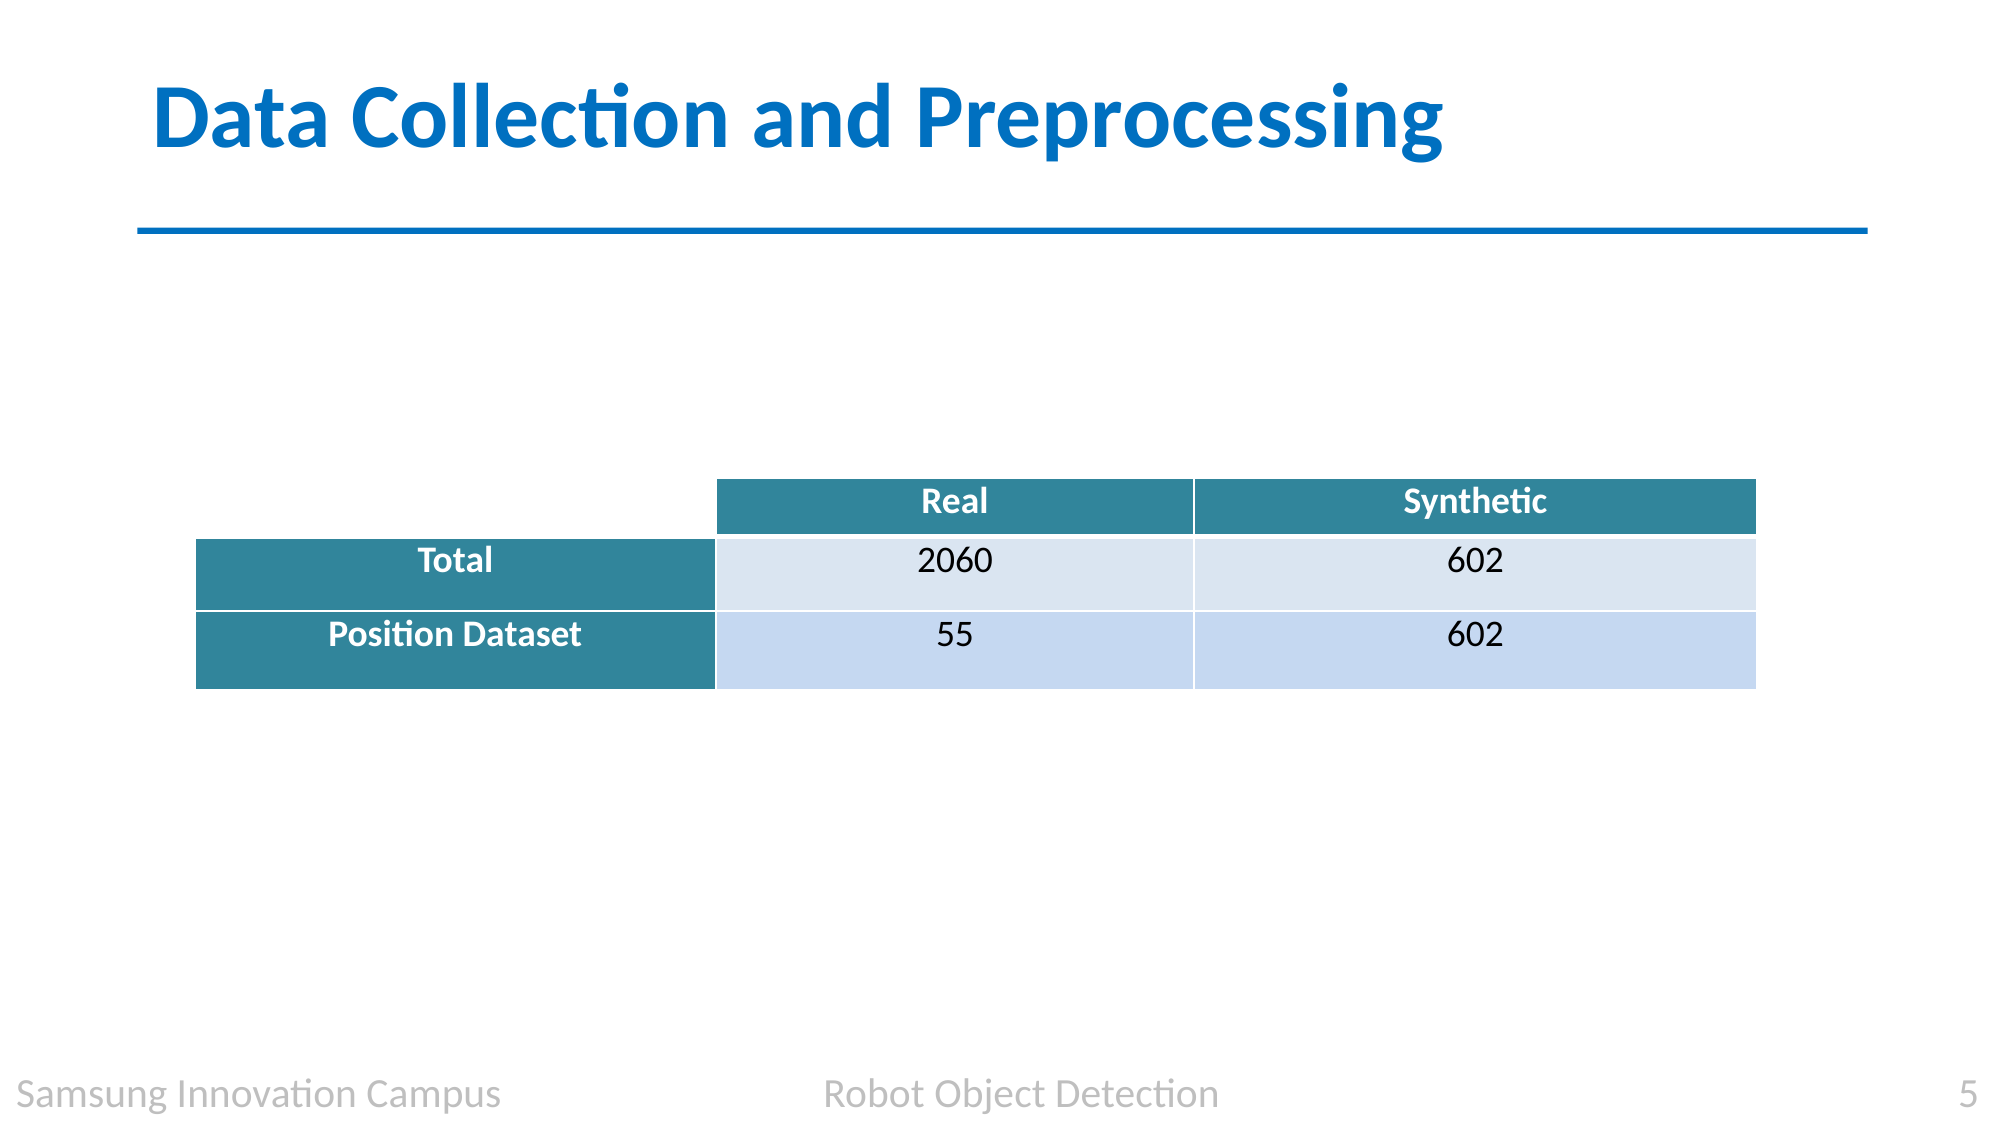

Data Collection and Preprocessing

|  | Real | Synthetic |
| --- | --- | --- |
| Total | 2060 | 602 |
| Position Dataset | 55 | 602 |
Samsung Innovation Campus                                  Robot Object Detection                                                                              5